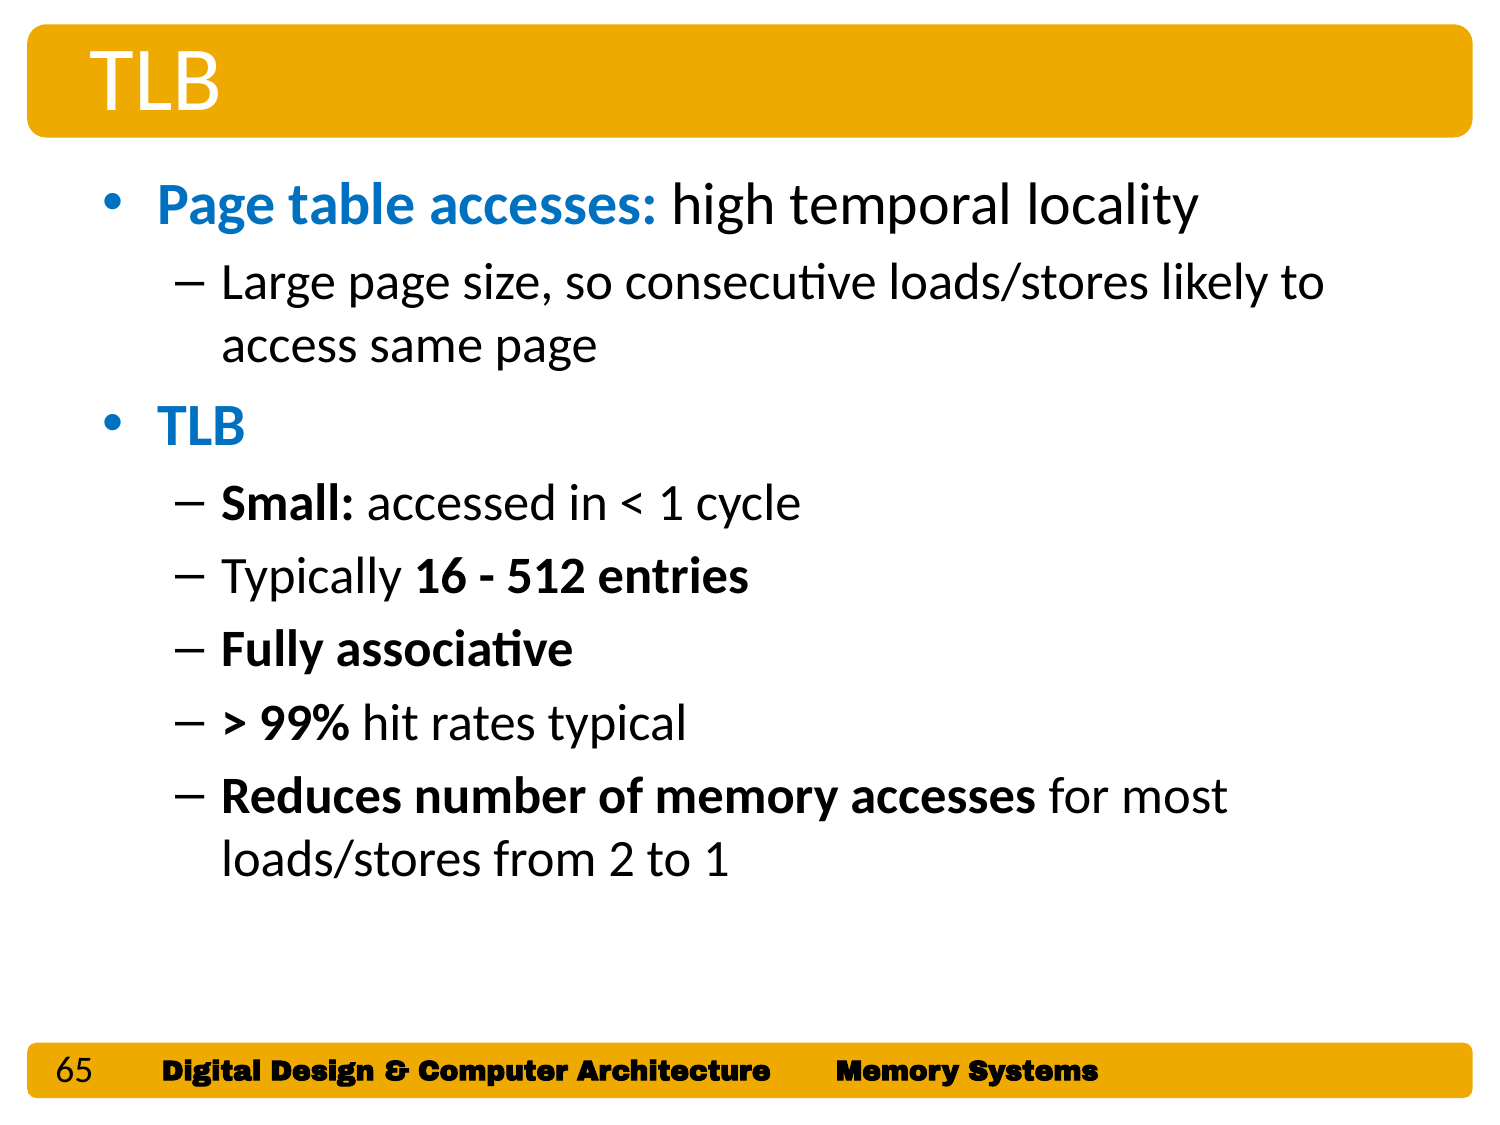

TLB
Page table accesses: high temporal locality
Large page size, so consecutive loads/stores likely to access same page
TLB
Small: accessed in < 1 cycle
Typically 16 - 512 entries
Fully associative
> 99% hit rates typical
Reduces number of memory accesses for most loads/stores from 2 to 1
65